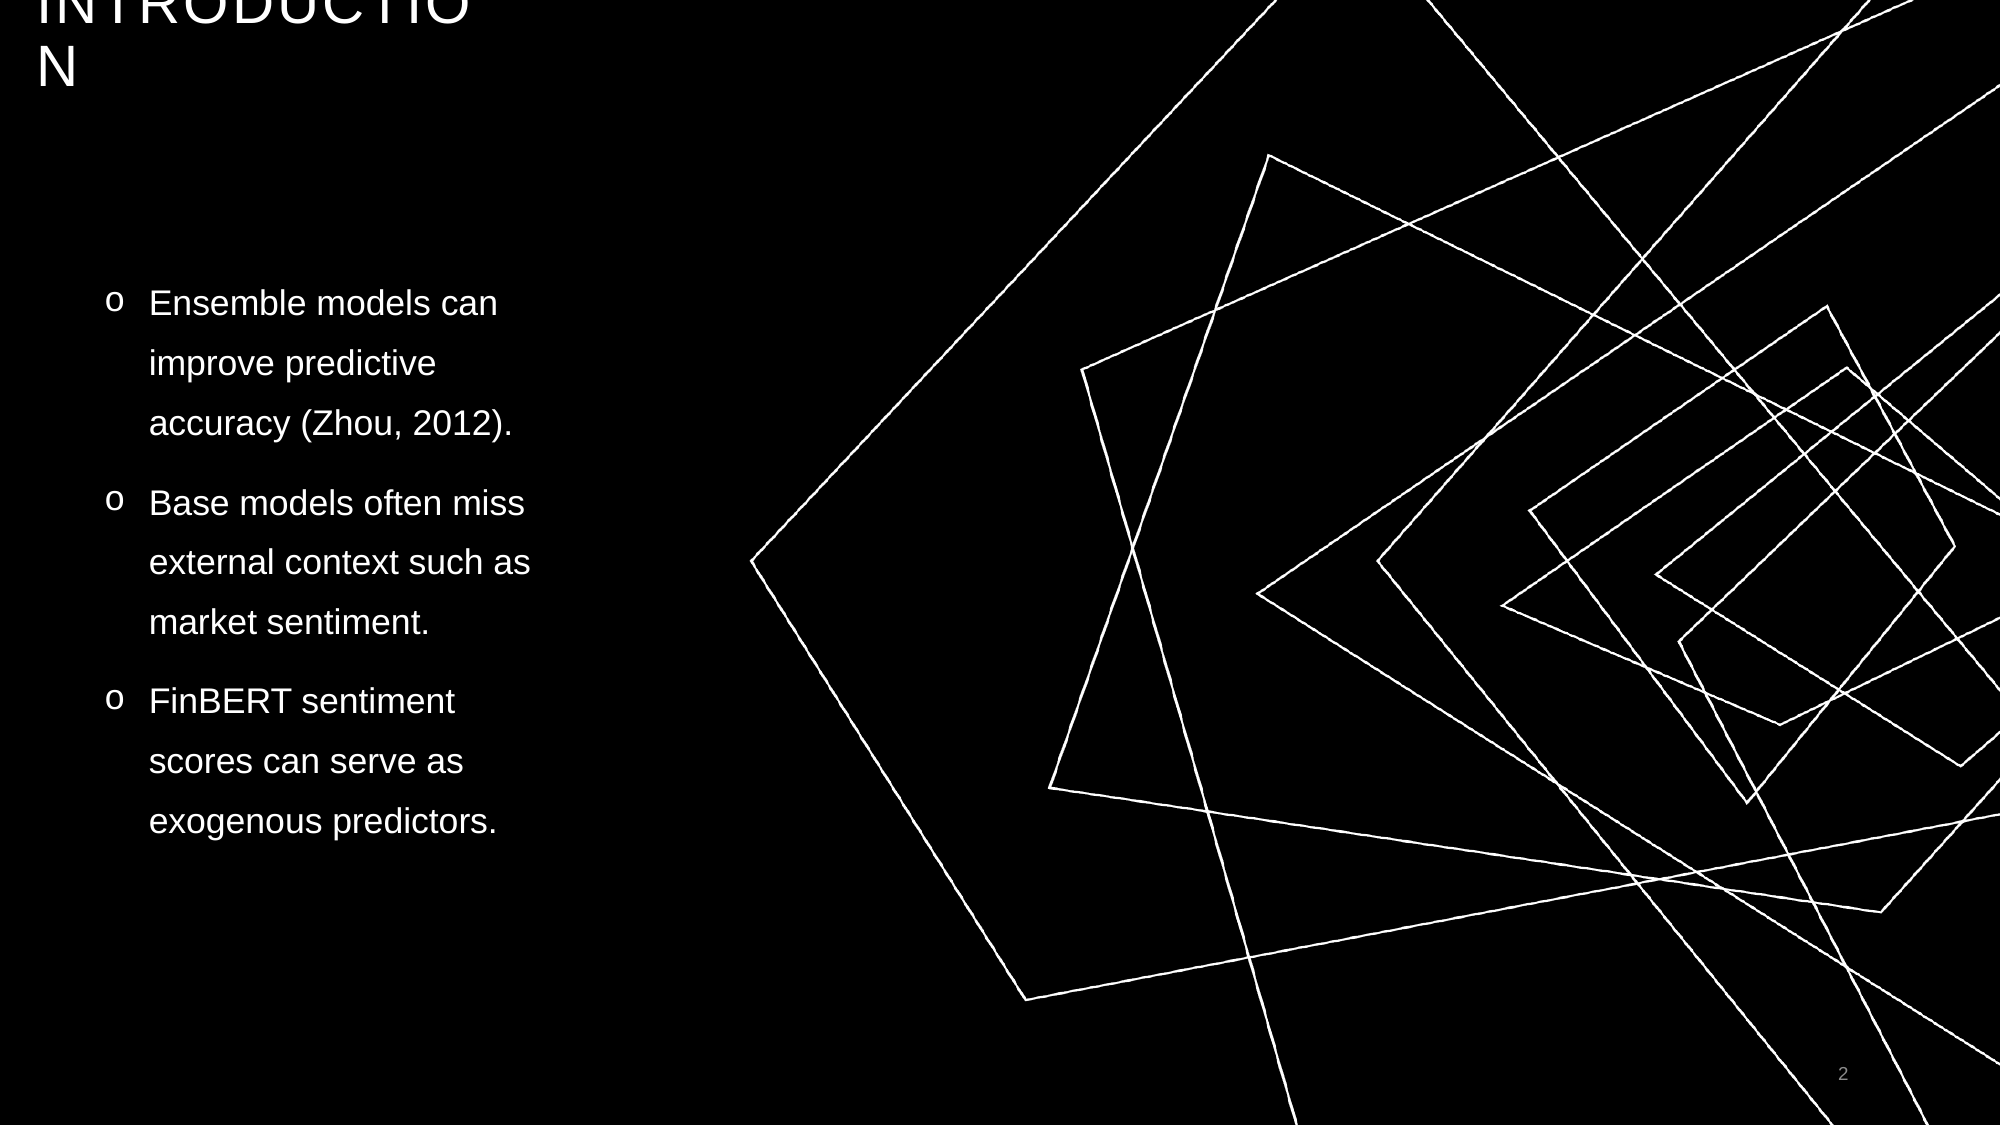

# Introduction
Ensemble models can improve predictive accuracy (Zhou, 2012).
Base models often miss external context such as market sentiment.
FinBERT sentiment scores can serve as exogenous predictors.
2